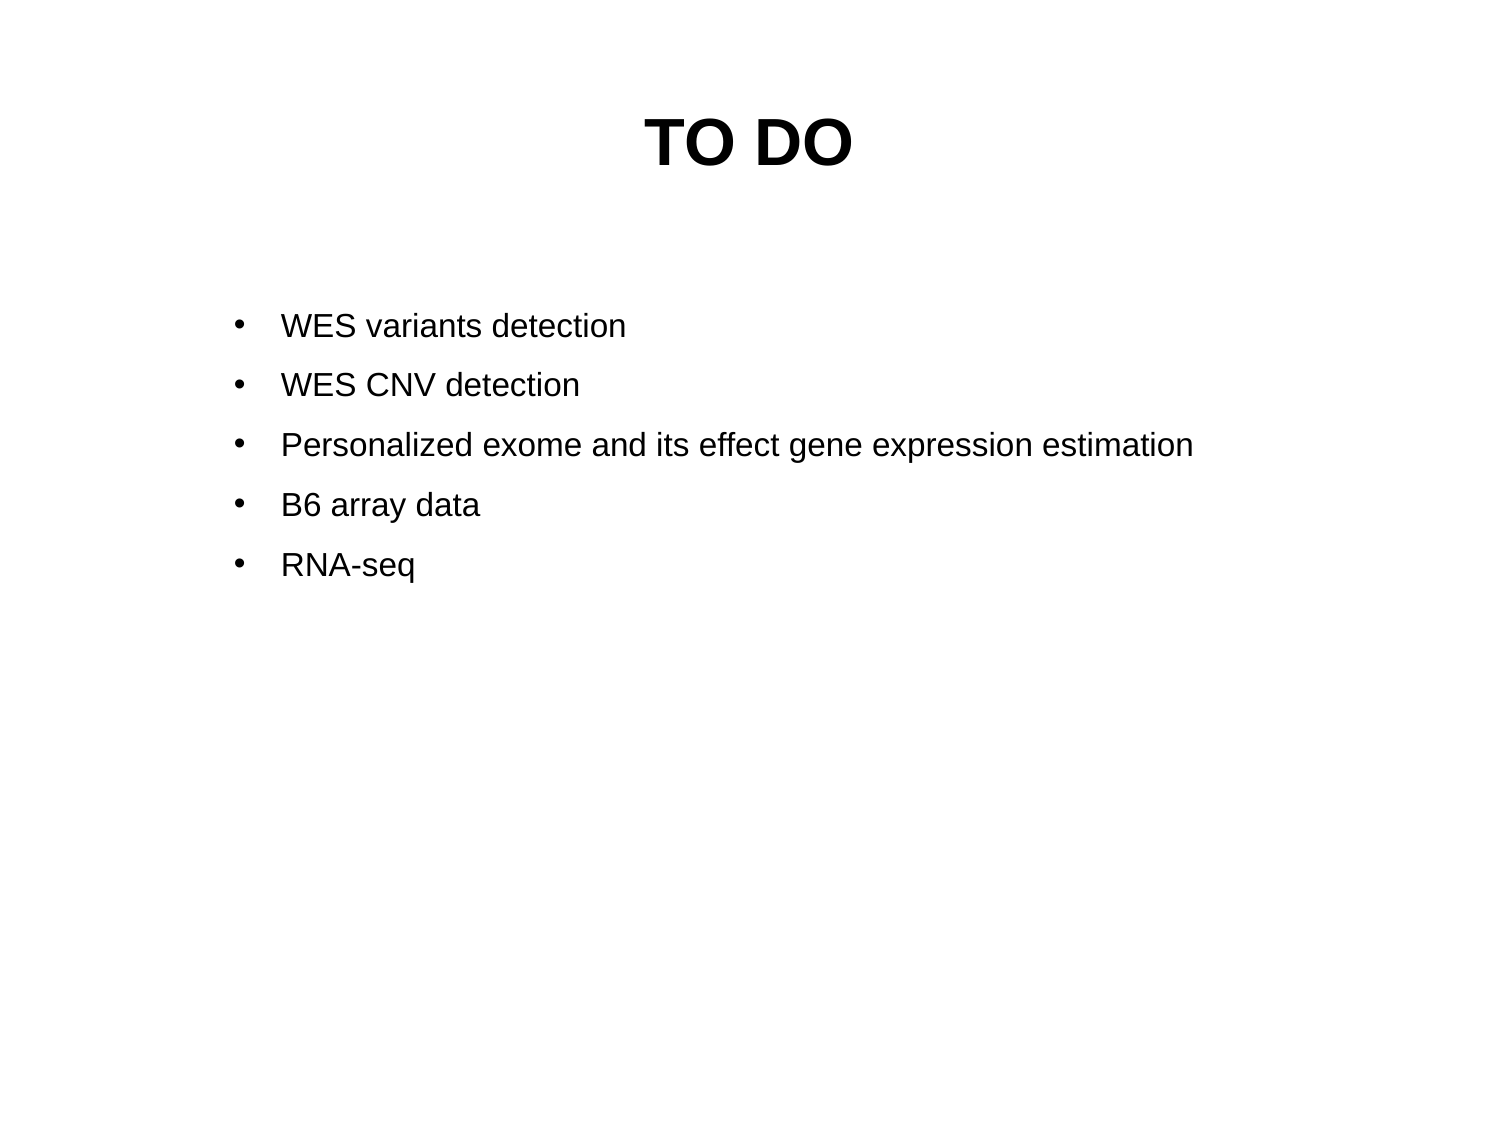

# TO DO
WES variants detection
WES CNV detection
Personalized exome and its effect gene expression estimation
B6 array data
RNA-seq